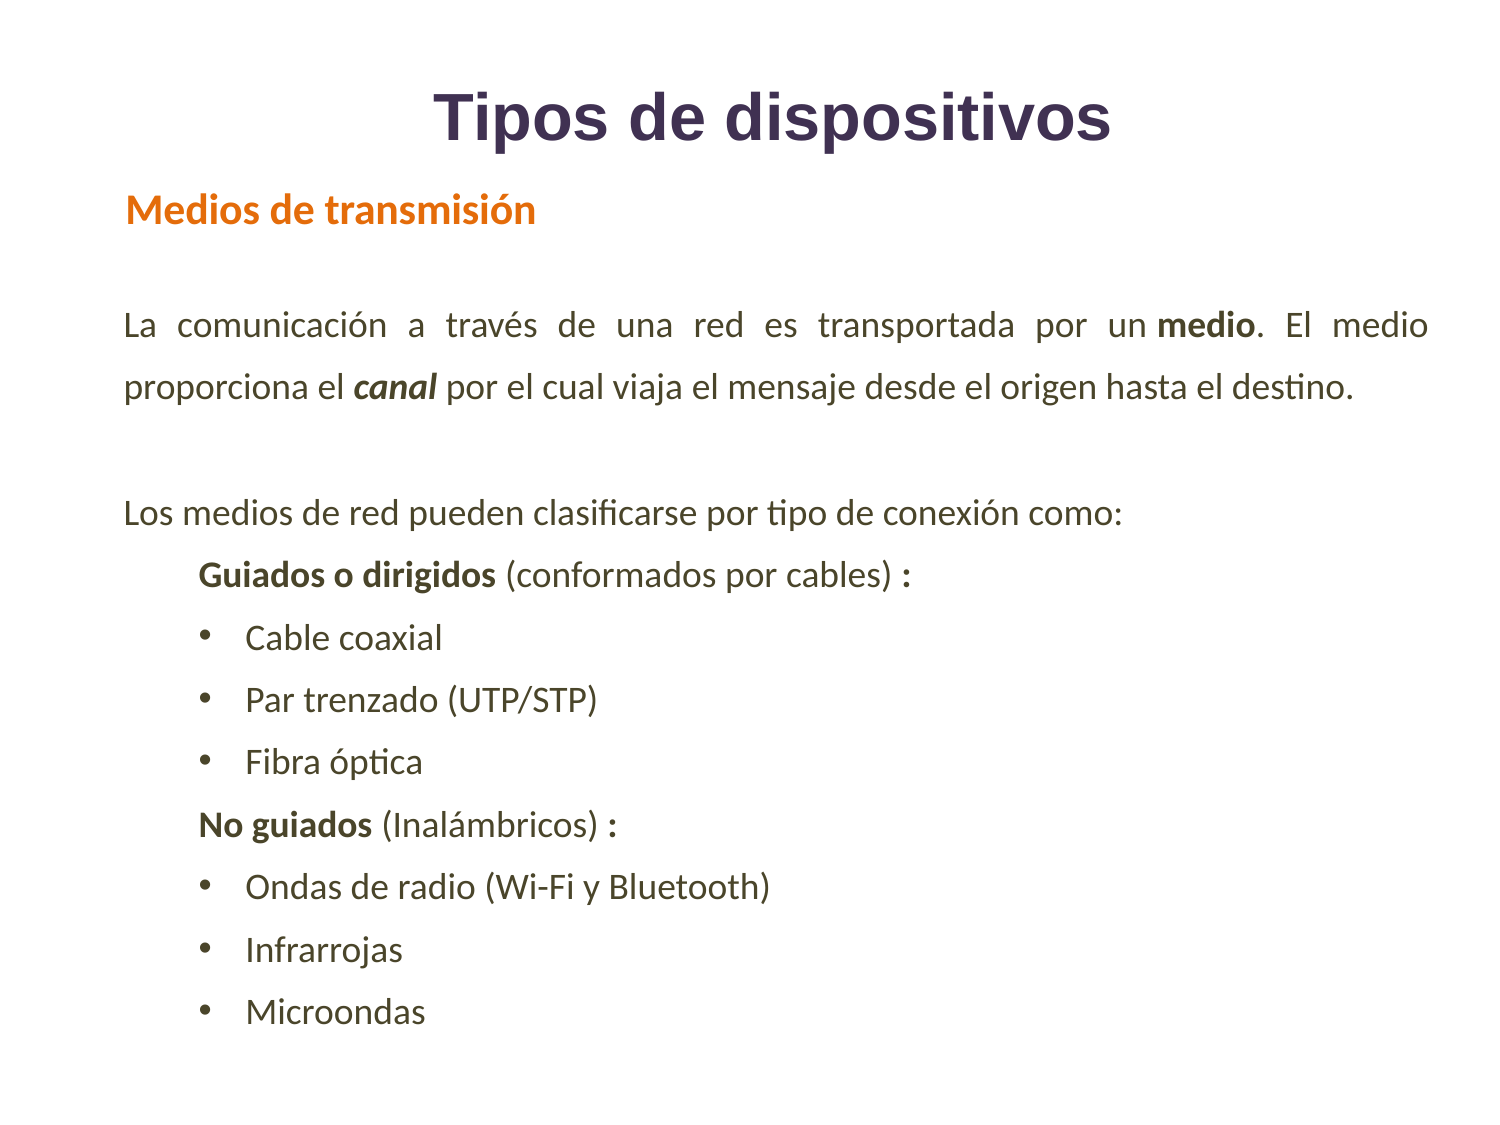

Tipos de dispositivos
Medios de transmisión
La comunicación a través de una red es transportada por un medio. El medio proporciona el canal por el cual viaja el mensaje desde el origen hasta el destino.

Los medios de red pueden clasificarse por tipo de conexión como:
Guiados o dirigidos (conformados por cables) :
Cable coaxial
Par trenzado (UTP/STP)
Fibra óptica
No guiados (Inalámbricos) :
Ondas de radio (Wi-Fi y Bluetooth)
Infrarrojas
Microondas